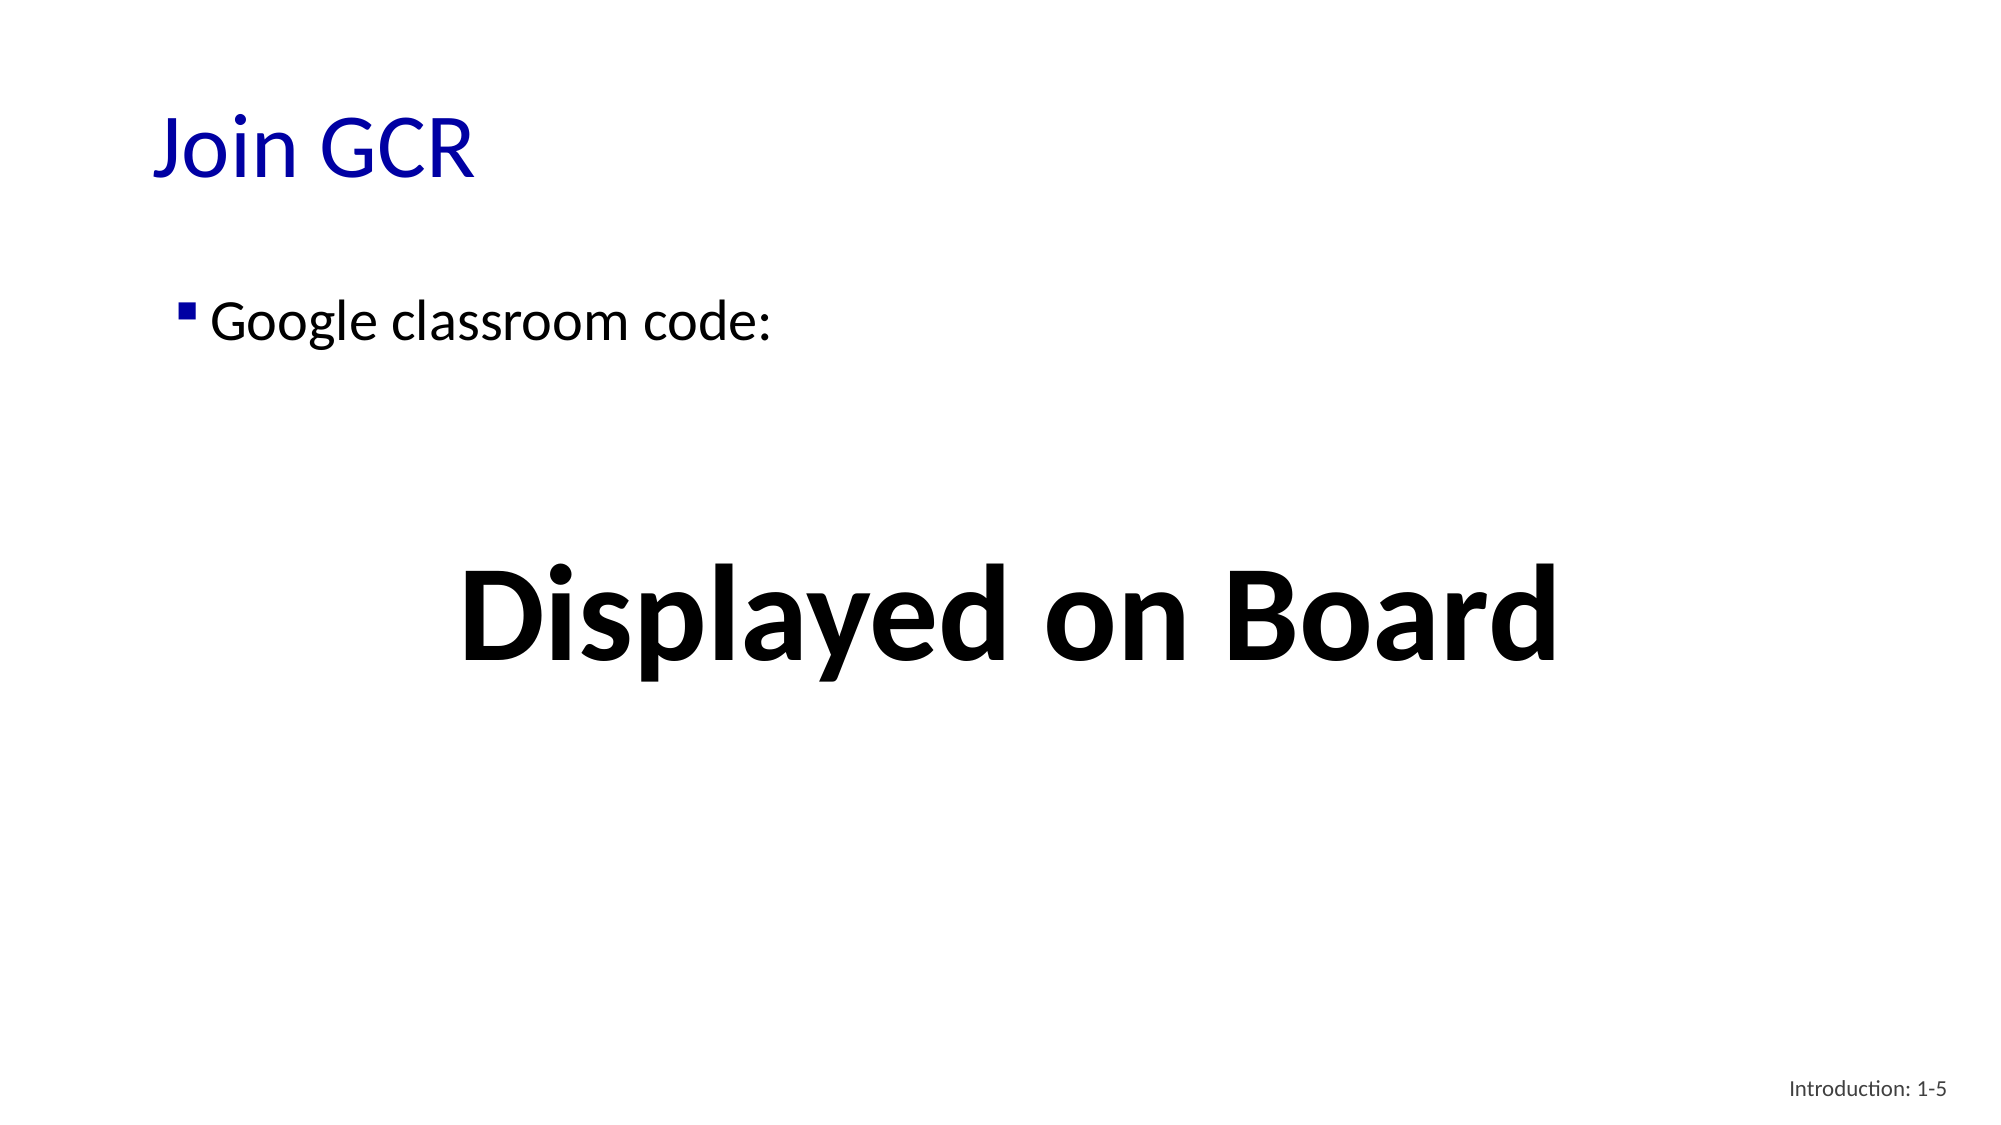

# Join GCR
Google classroom code:

Displayed on Board
Introduction: 1-5